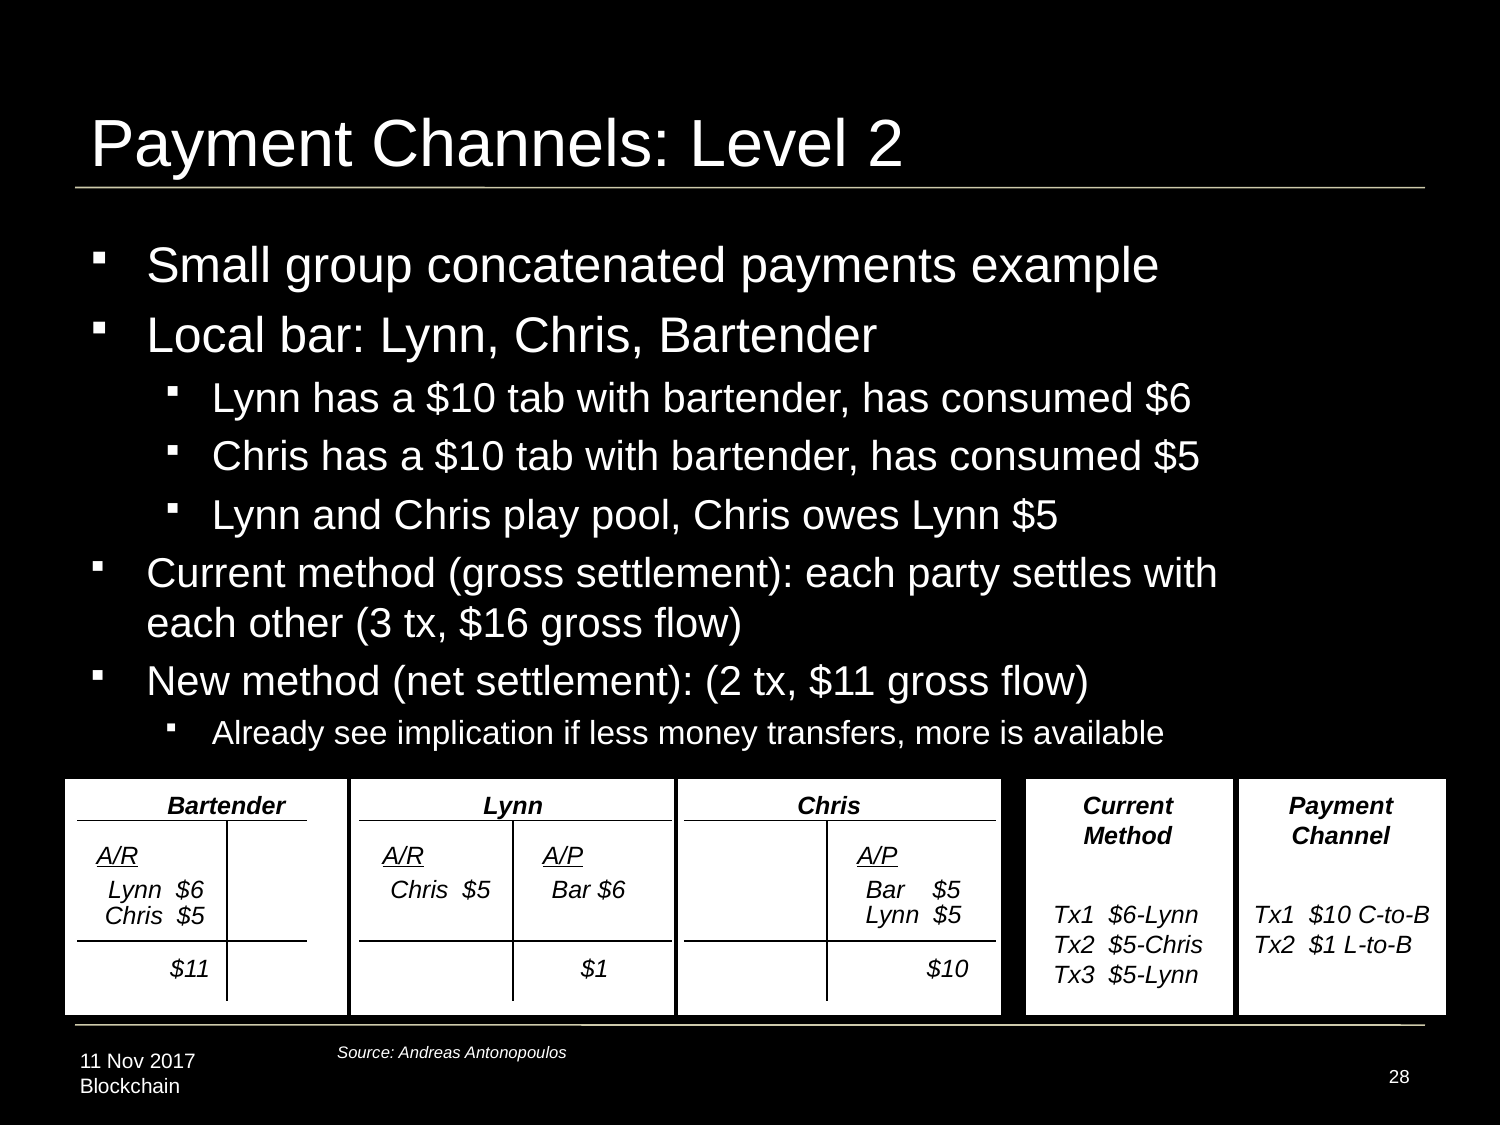

# Payment Channels: Level 2
Small group concatenated payments example
Local bar: Lynn, Chris, Bartender
Lynn has a $10 tab with bartender, has consumed $6
Chris has a $10 tab with bartender, has consumed $5
Lynn and Chris play pool, Chris owes Lynn $5
Current method (gross settlement): each party settles with each other (3 tx, $16 gross flow)
New method (net settlement): (2 tx, $11 gross flow)
Already see implication if less money transfers, more is available

Bartender
Lynn
Chris
Current Method
Payment Channel
A/R
A/R
A/P
A/P
Lynn  $6
Chris  $5
Bar $6
Bar    $5
Lynn  $5
Tx1  $6-Lynn
Tx2  $5-Chris
Tx3  $5-Lynn
Tx1  $10 C-to-B
Tx2  $1 L-to-B
Chris  $5
    $11
    $1
    $10

28
Source: Andreas Antonopoulos